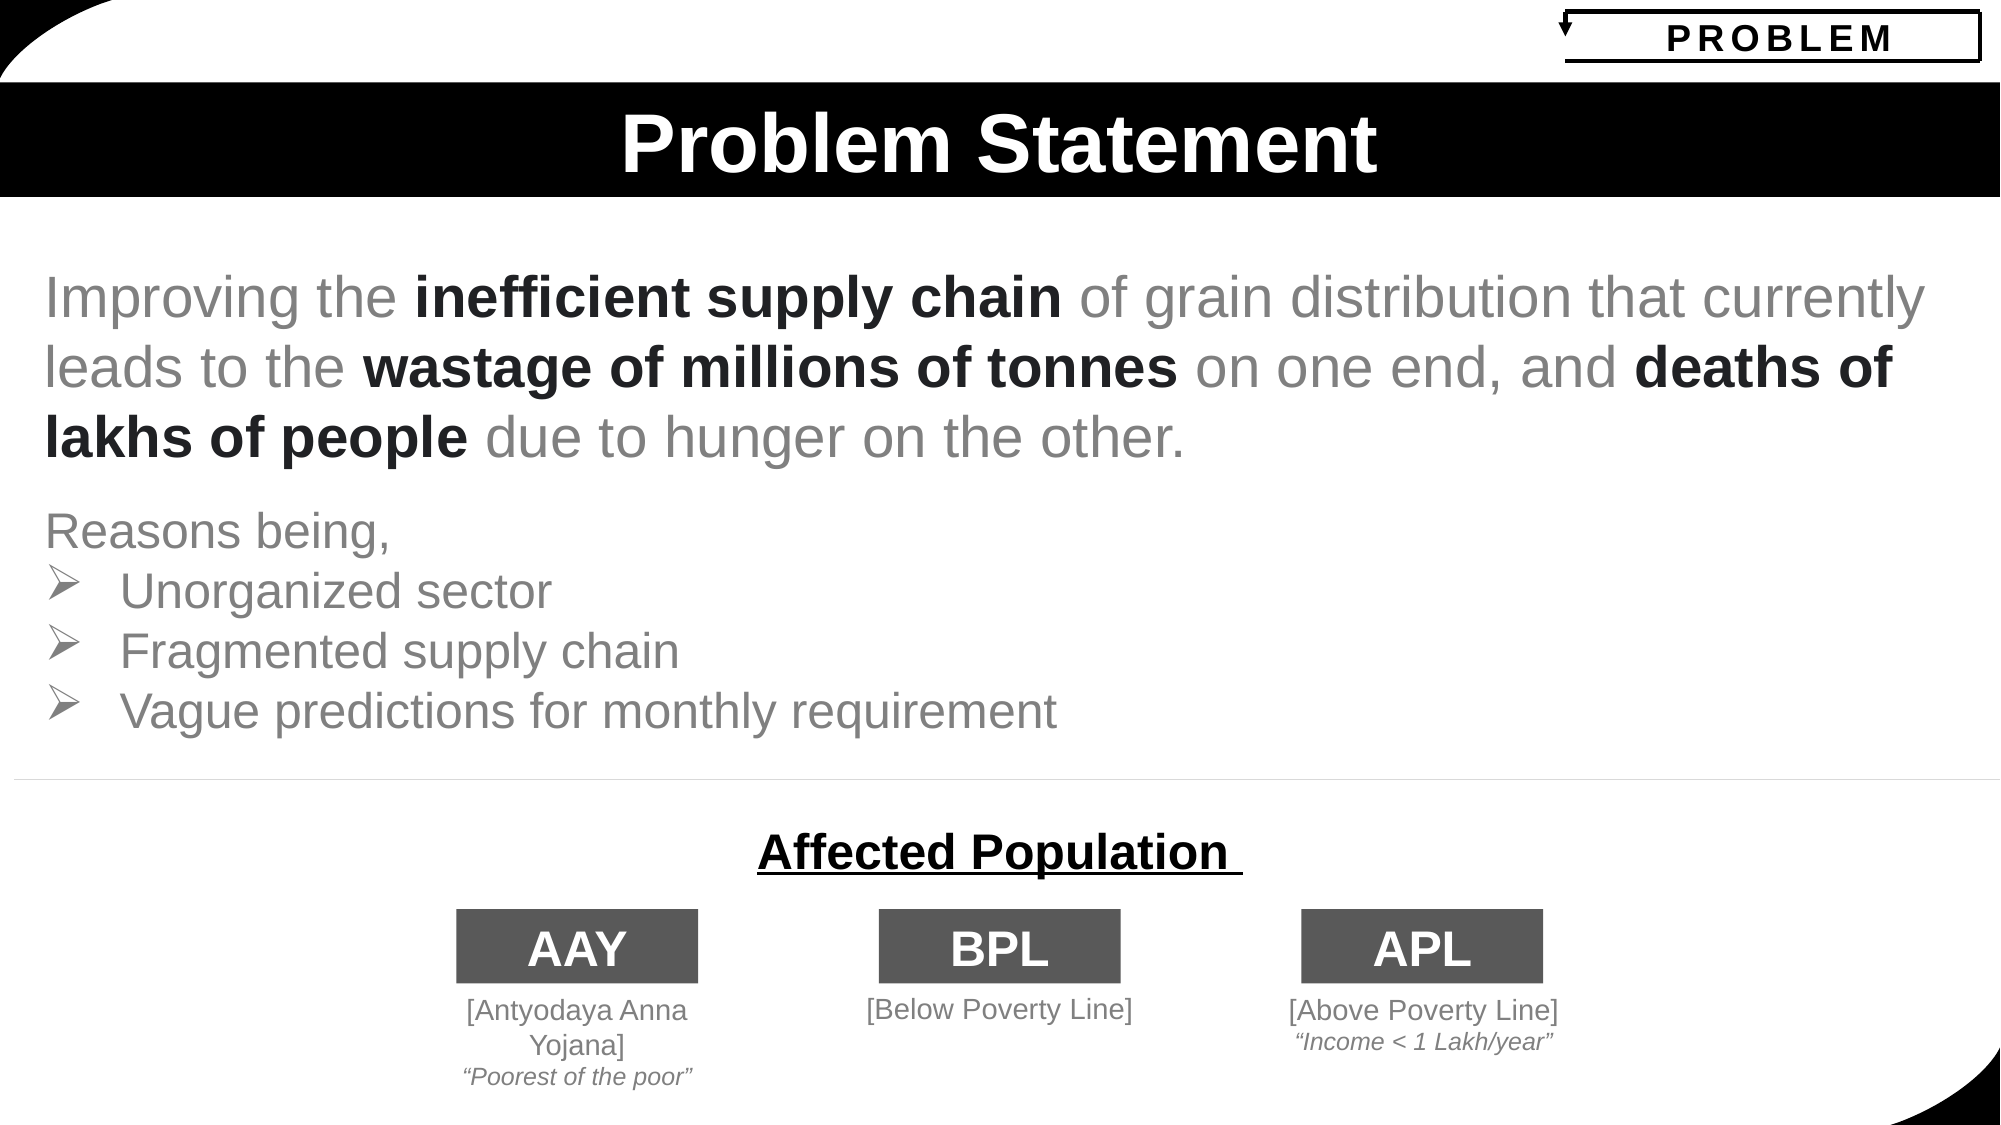

PROBLEM
Problem Statement
Improving the inefficient supply chain of grain distribution that currently leads to the wastage of millions of tonnes on one end, and deaths of lakhs of people due to hunger on the other.

Reasons being,
Unorganized sector
Fragmented supply chain
Vague predictions for monthly requirement
Affected Population
AAY
BPL
APL
[Antyodaya Anna Yojana]
“Poorest of the poor”
[Below Poverty Line]
[Above Poverty Line]
“Income < 1 Lakh/year”